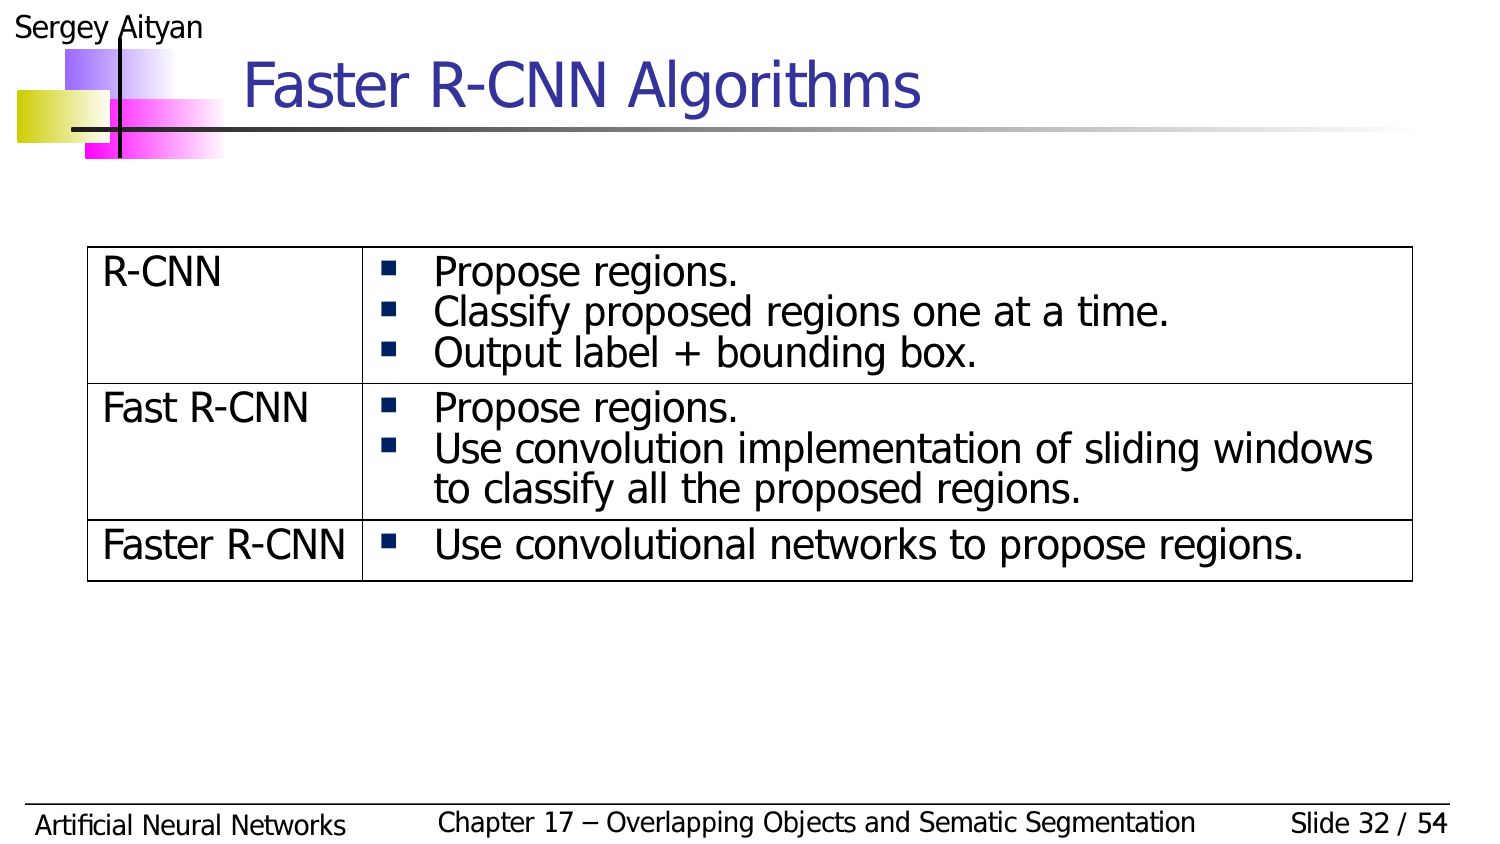

# Faster R-CNN Algorithms
| R-CNN | Propose regions. Classify proposed regions one at a time. Output label + bounding box. |
| --- | --- |
| Fast R-CNN | Propose regions. Use convolution implementation of sliding windows to classify all the proposed regions. |
| Faster R-CNN | Use convolutional networks to propose regions. |